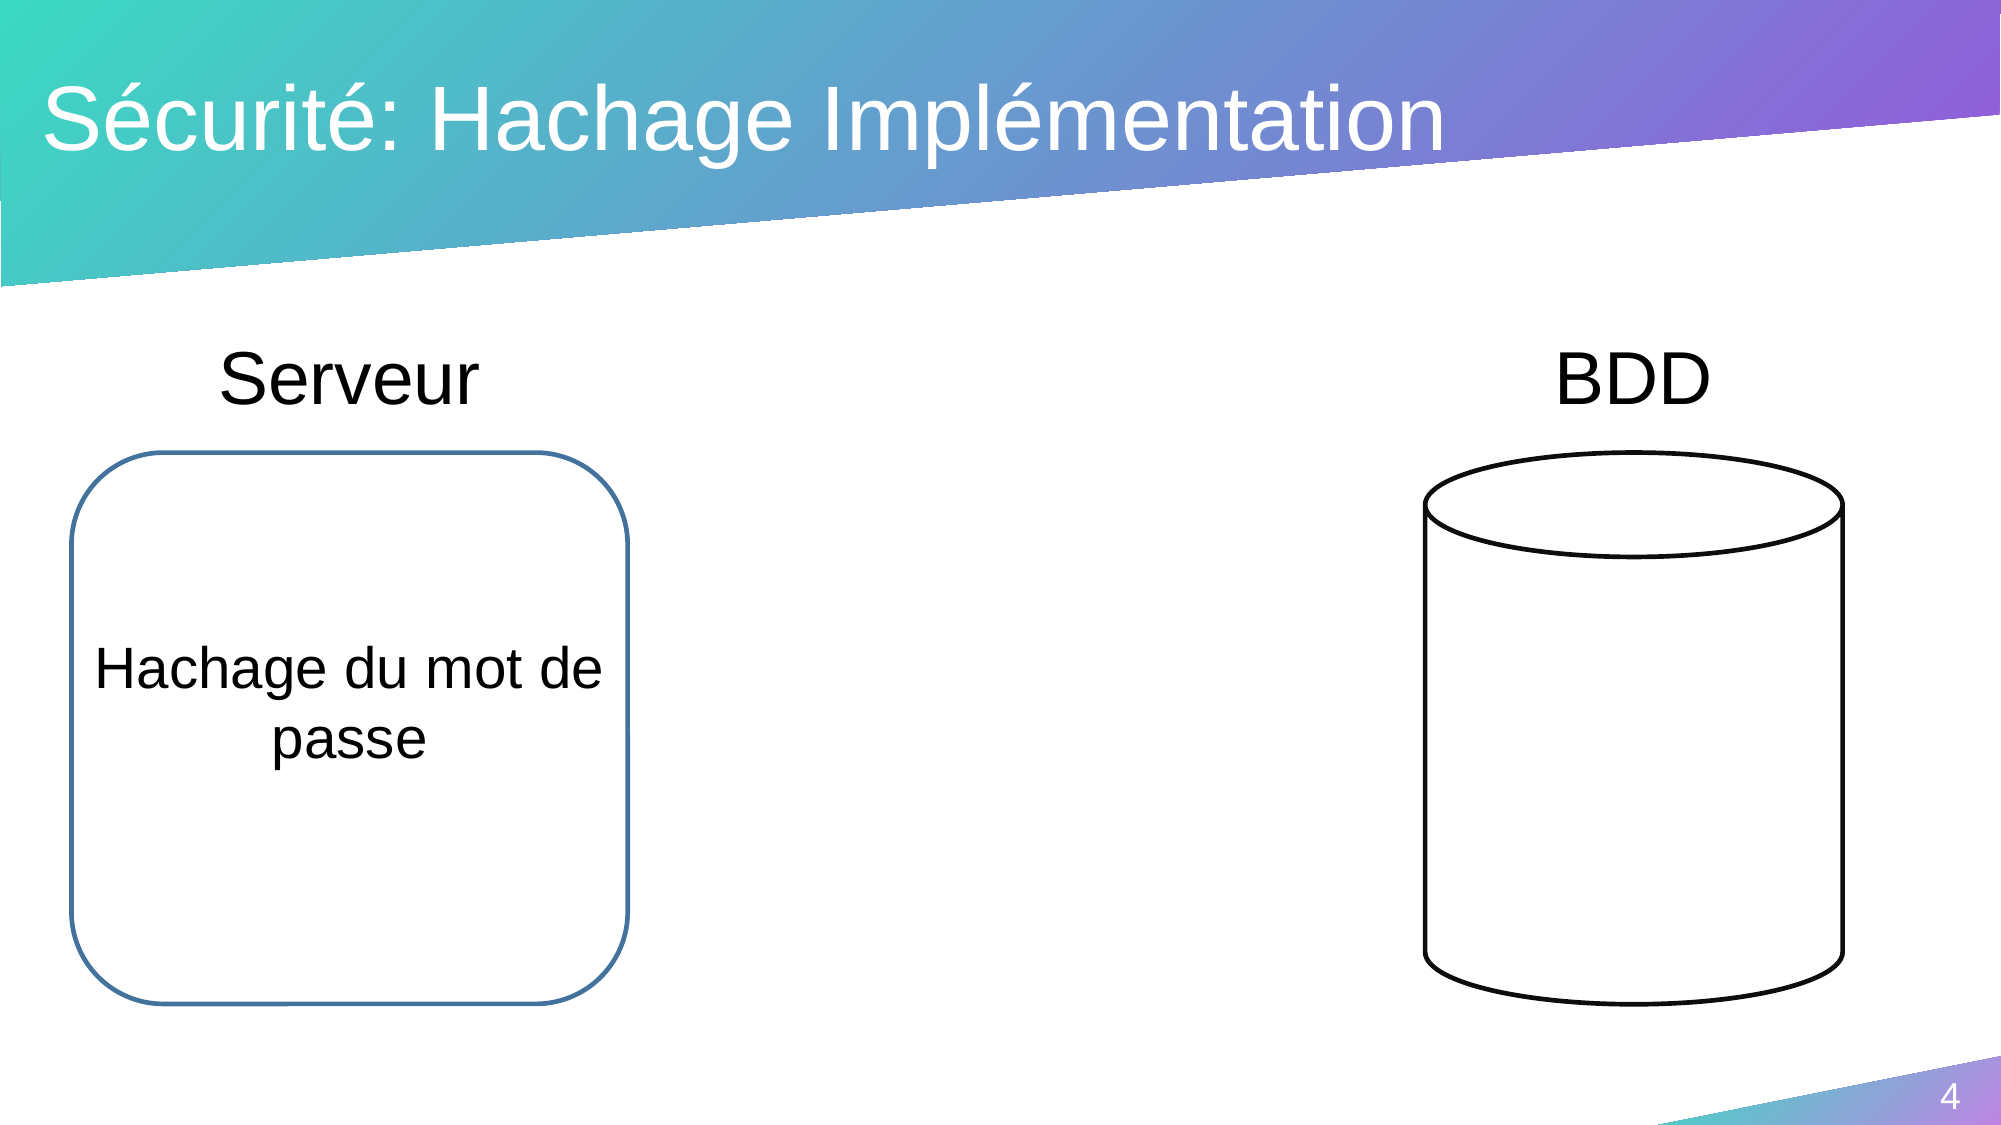

# Sécurité: Hachage Implémentation
Serveur
BDD

Hachage du mot de passe

41